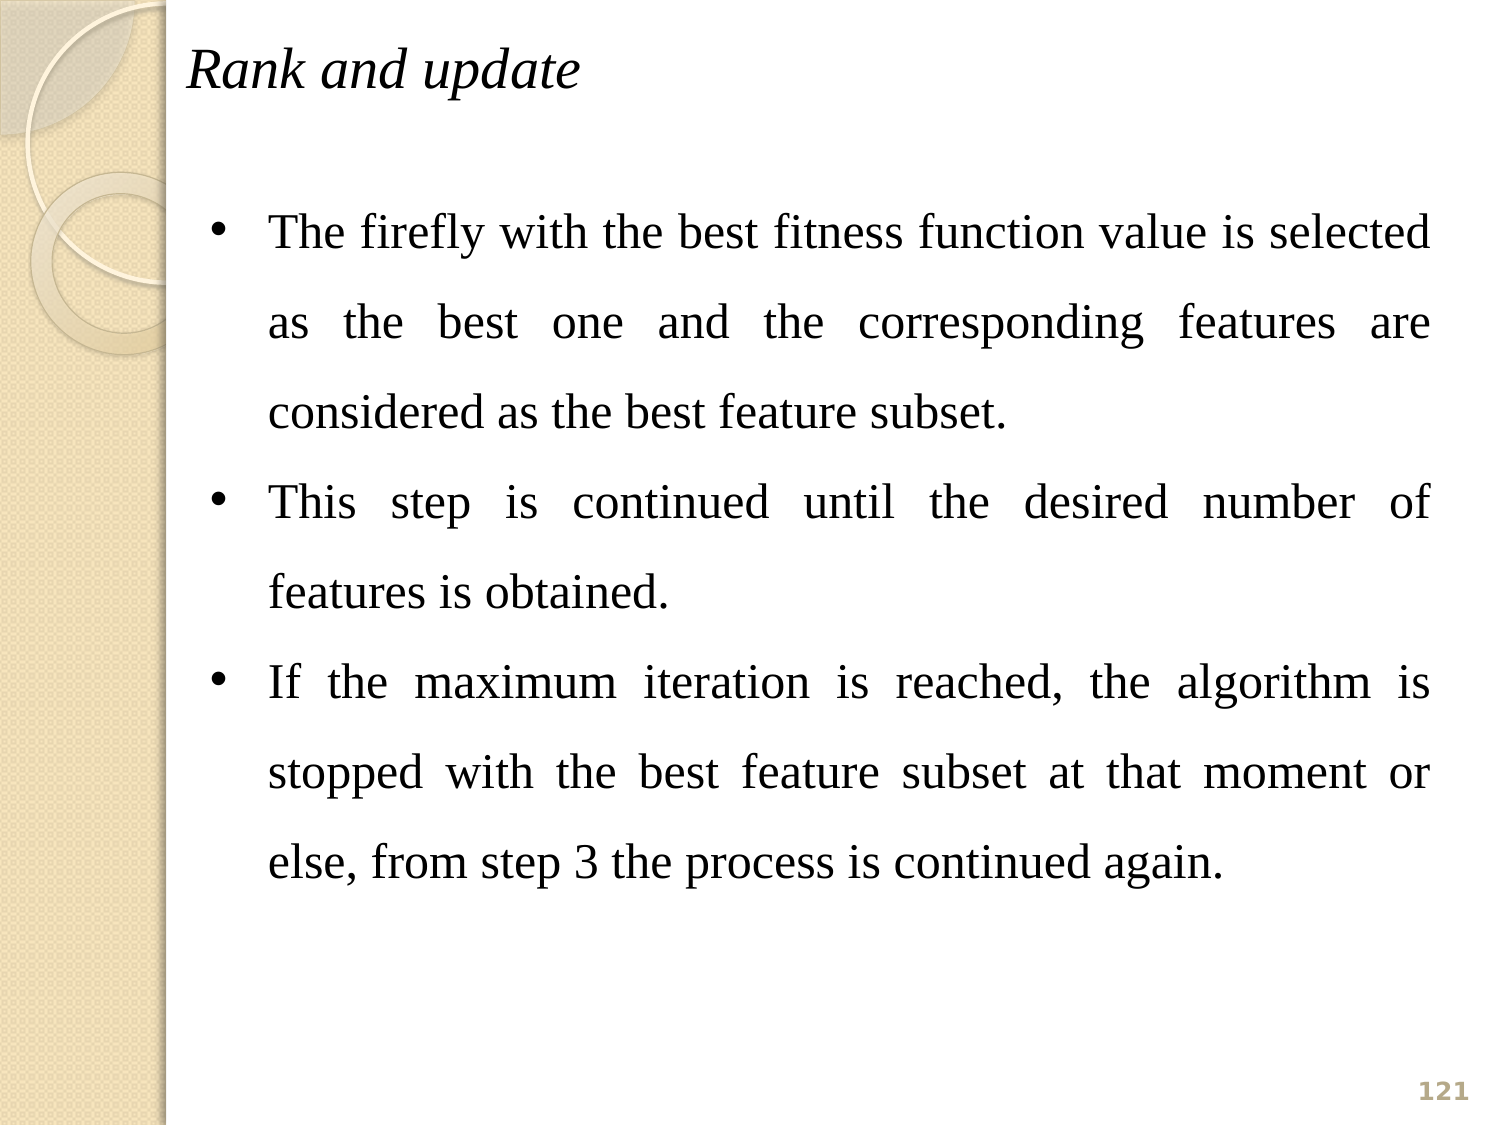

Rank and update
The firefly with the best fitness function value is selected as the best one and the corresponding features are considered as the best feature subset.
This step is continued until the desired number of features is obtained.
If the maximum iteration is reached, the algorithm is stopped with the best feature subset at that moment or else, from step 3 the process is continued again.
121